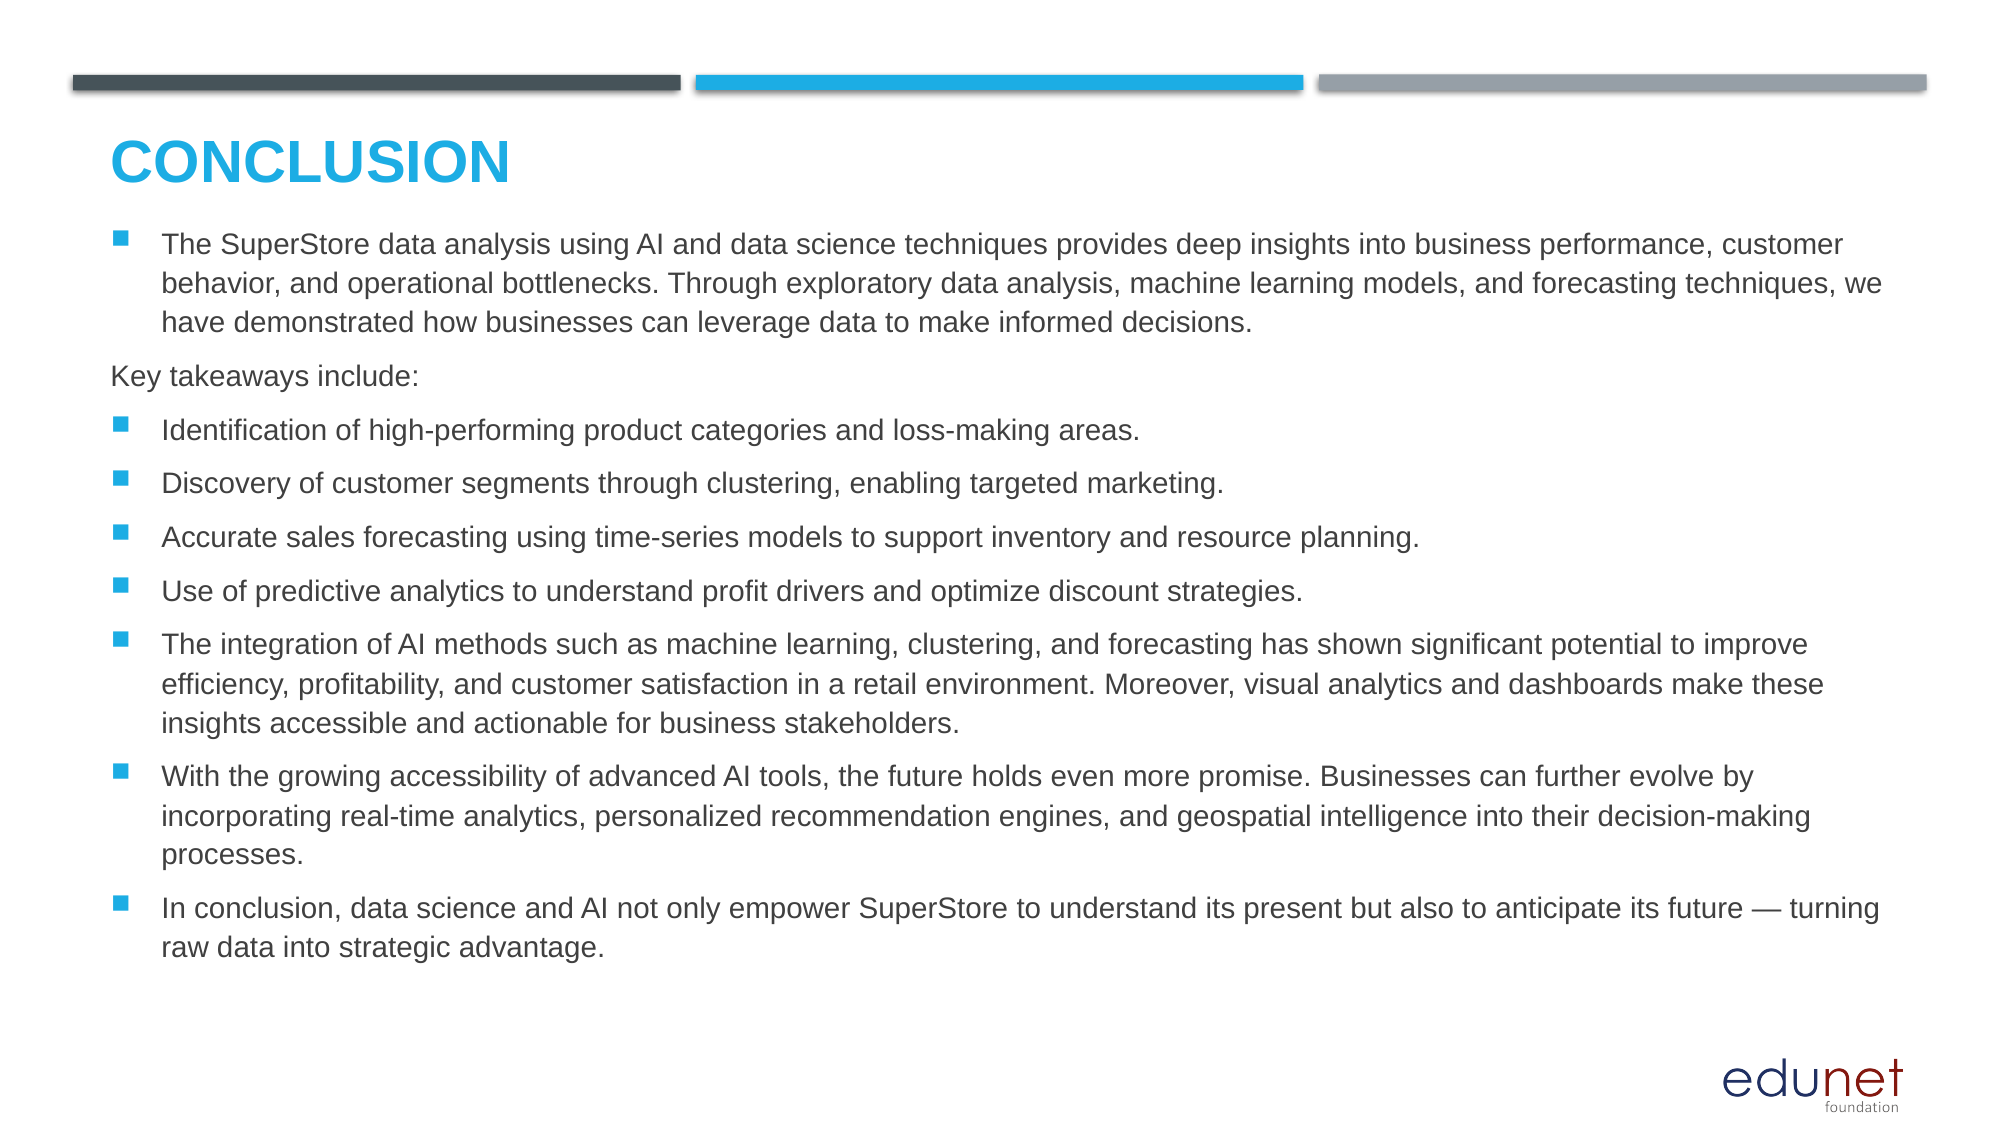

# Conclusion
The SuperStore data analysis using AI and data science techniques provides deep insights into business performance, customer behavior, and operational bottlenecks. Through exploratory data analysis, machine learning models, and forecasting techniques, we have demonstrated how businesses can leverage data to make informed decisions.
Key takeaways include:
Identification of high-performing product categories and loss-making areas.
Discovery of customer segments through clustering, enabling targeted marketing.
Accurate sales forecasting using time-series models to support inventory and resource planning.
Use of predictive analytics to understand profit drivers and optimize discount strategies.
The integration of AI methods such as machine learning, clustering, and forecasting has shown significant potential to improve efficiency, profitability, and customer satisfaction in a retail environment. Moreover, visual analytics and dashboards make these insights accessible and actionable for business stakeholders.
With the growing accessibility of advanced AI tools, the future holds even more promise. Businesses can further evolve by incorporating real-time analytics, personalized recommendation engines, and geospatial intelligence into their decision-making processes.
In conclusion, data science and AI not only empower SuperStore to understand its present but also to anticipate its future — turning raw data into strategic advantage.